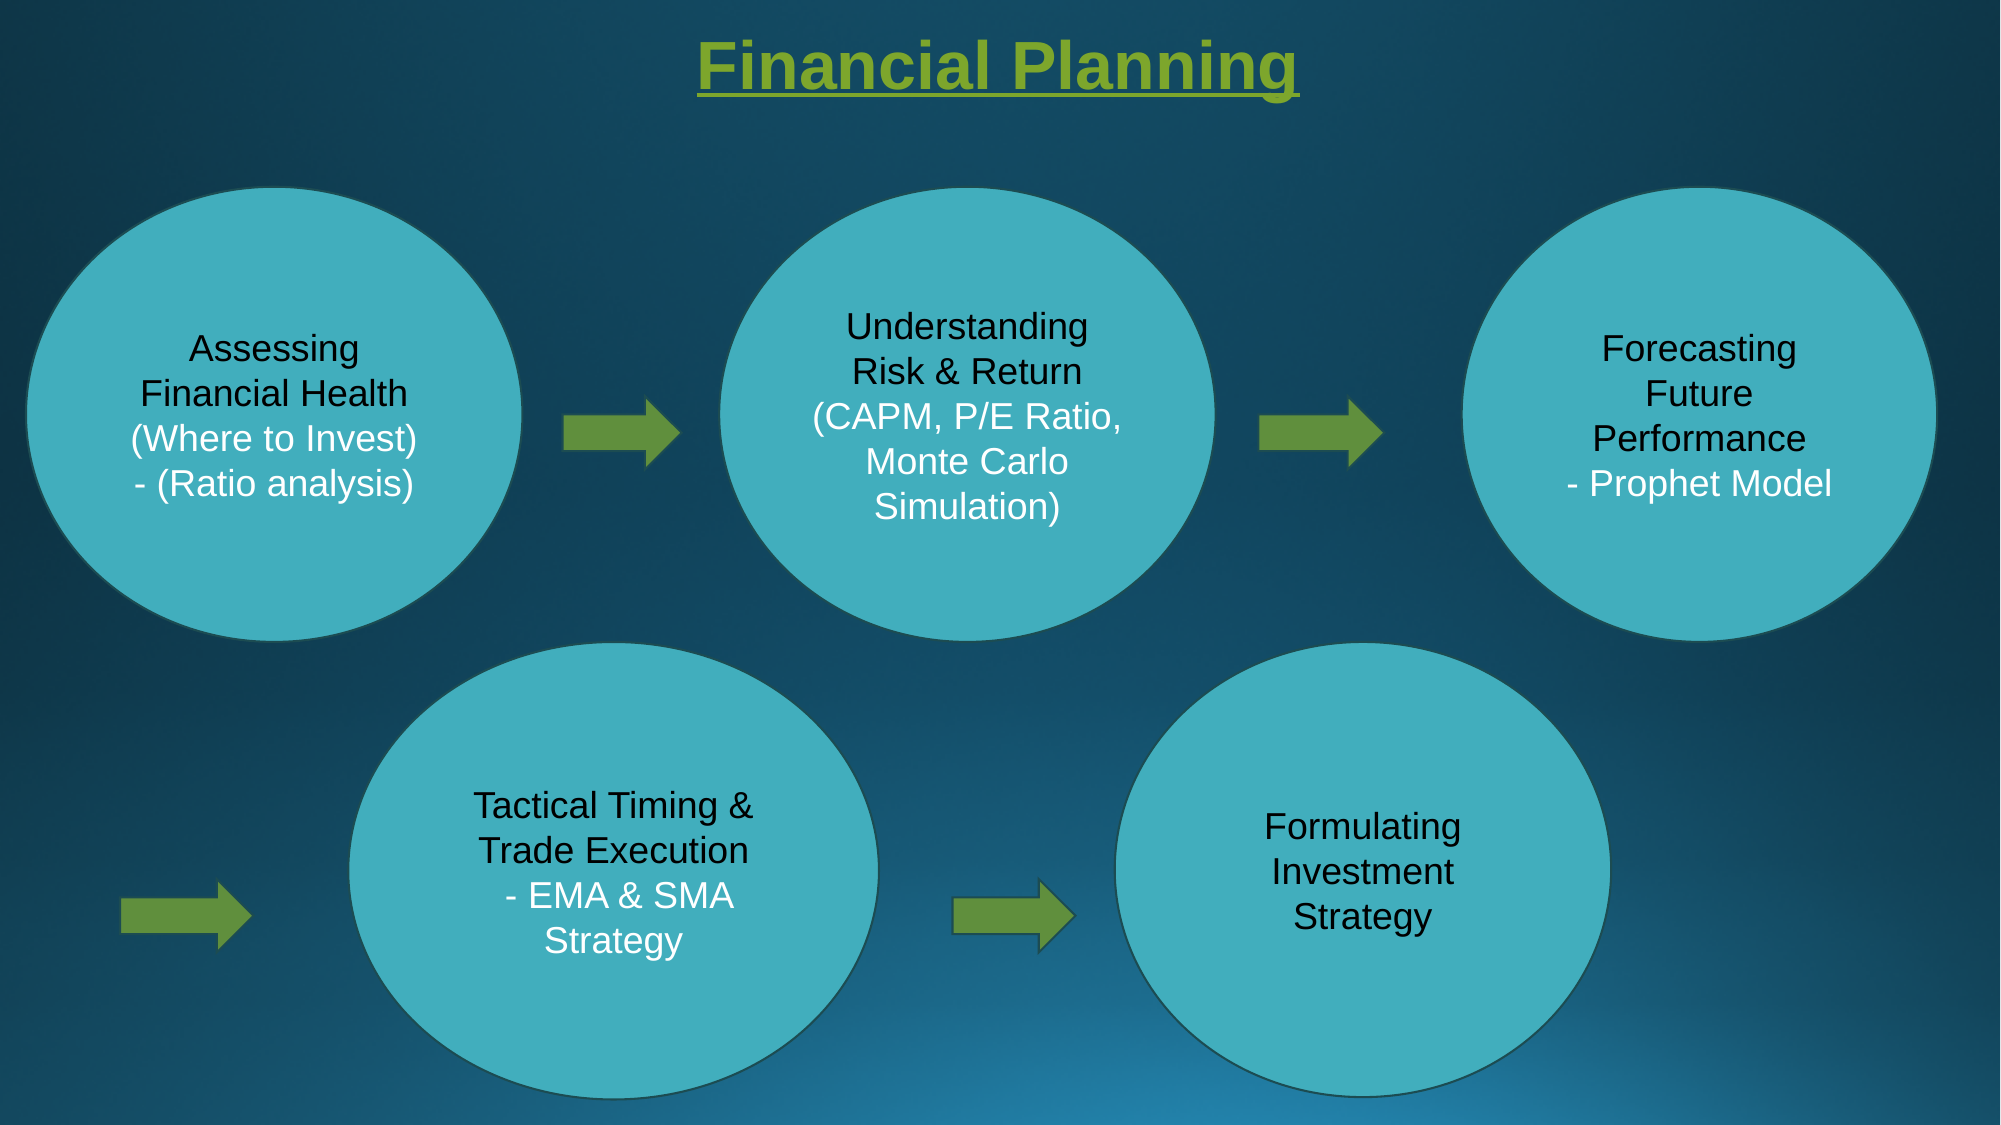

# Financial Planning
Assessing Financial Health (Where to Invest)
- (Ratio analysis)
Understanding Risk & Return
(CAPM, P/E Ratio, Monte Carlo Simulation)
Forecasting Future Performance
- Prophet Model

Tactical Timing & Trade Execution
 - EMA & SMA Strategy
Formulating Investment Strategy